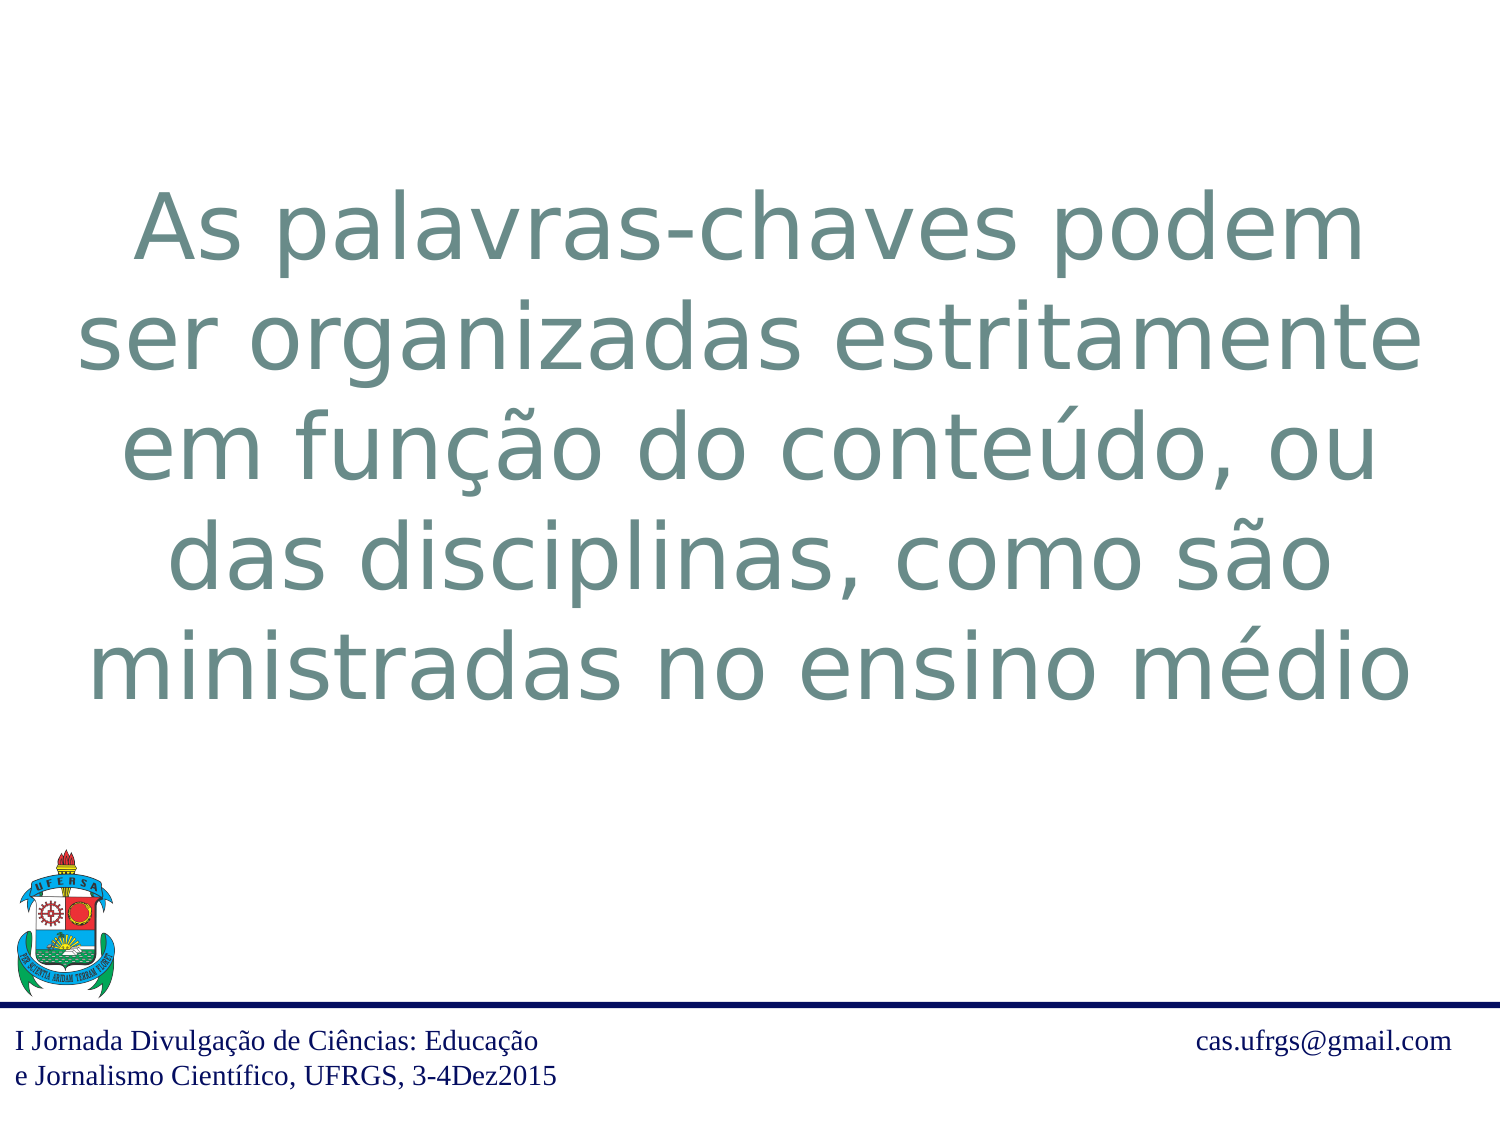

As palavras-chaves podem ser organizadas estritamente em função do conteúdo, ou das disciplinas, como são ministradas no ensino médio